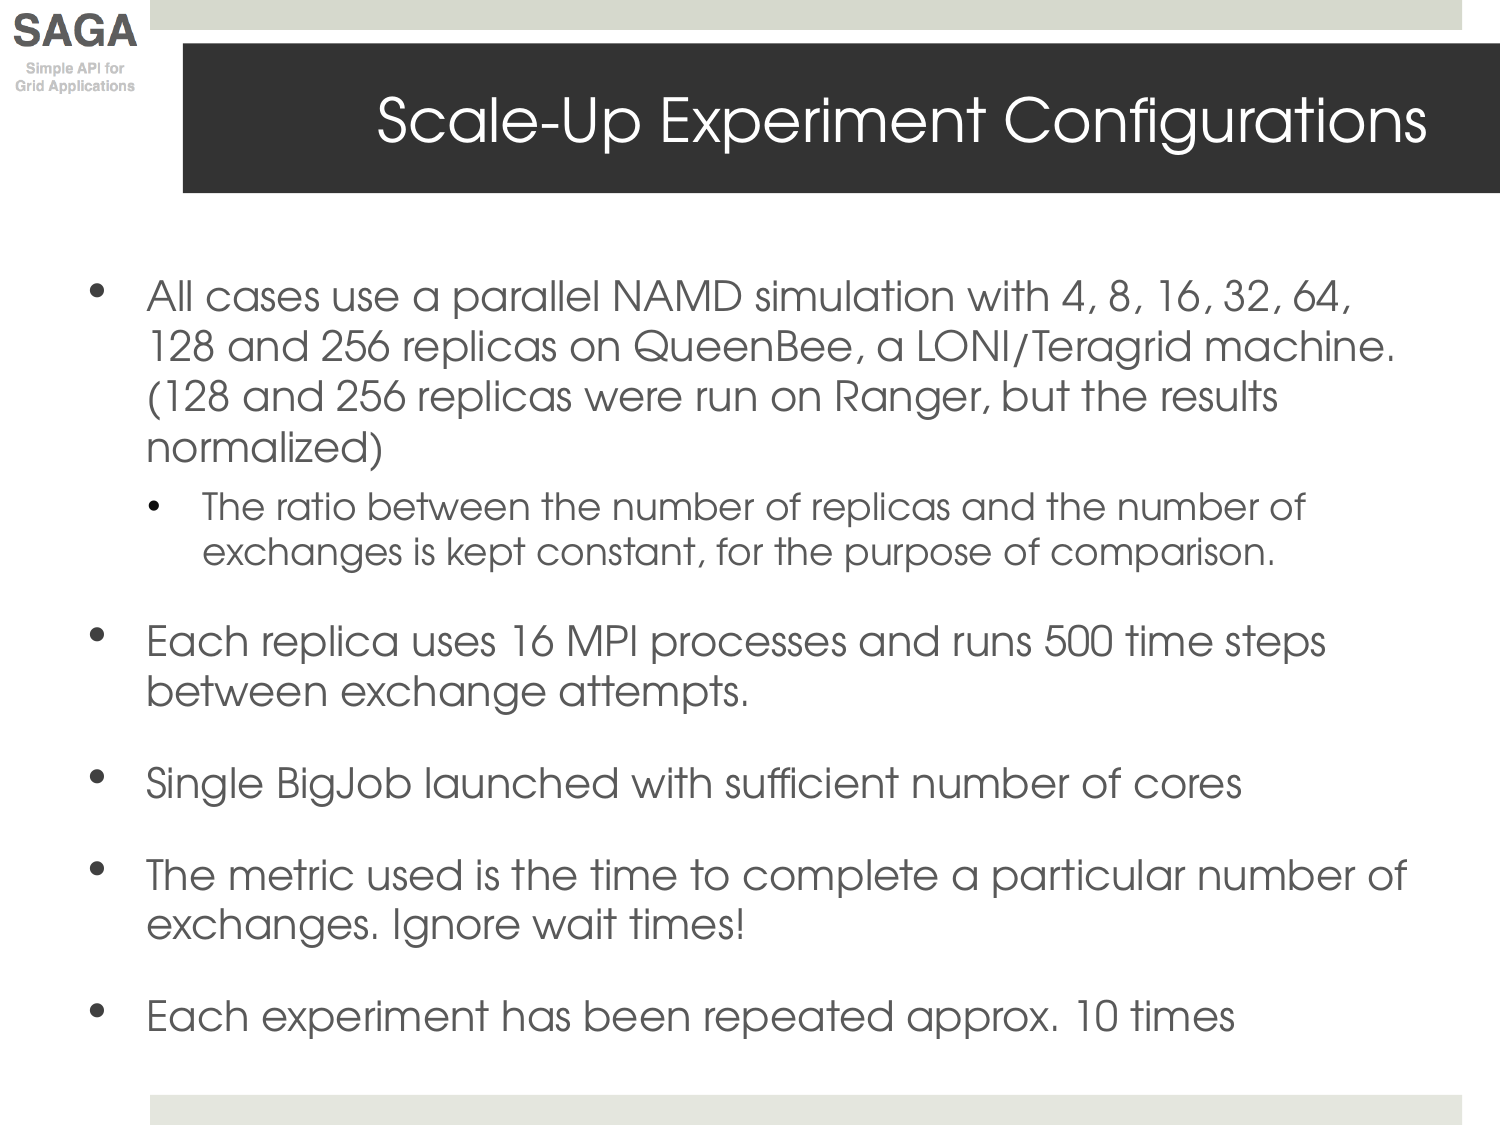

# Scale-Up Experiment Configurations
All cases use a parallel NAMD simulation with 4, 8, 16, 32, 64, 128 and 256 replicas on QueenBee, a LONI/Teragrid machine. (128 and 256 replicas were run on Ranger, but the results normalized)
The ratio between the number of replicas and the number of exchanges is kept constant, for the purpose of comparison.
Each replica uses 16 MPI processes and runs 500 time steps between exchange attempts.
Single BigJob launched with sufficient number of cores
The metric used is the time to complete a particular number of exchanges. Ignore wait times!
Each experiment has been repeated approx. 10 times